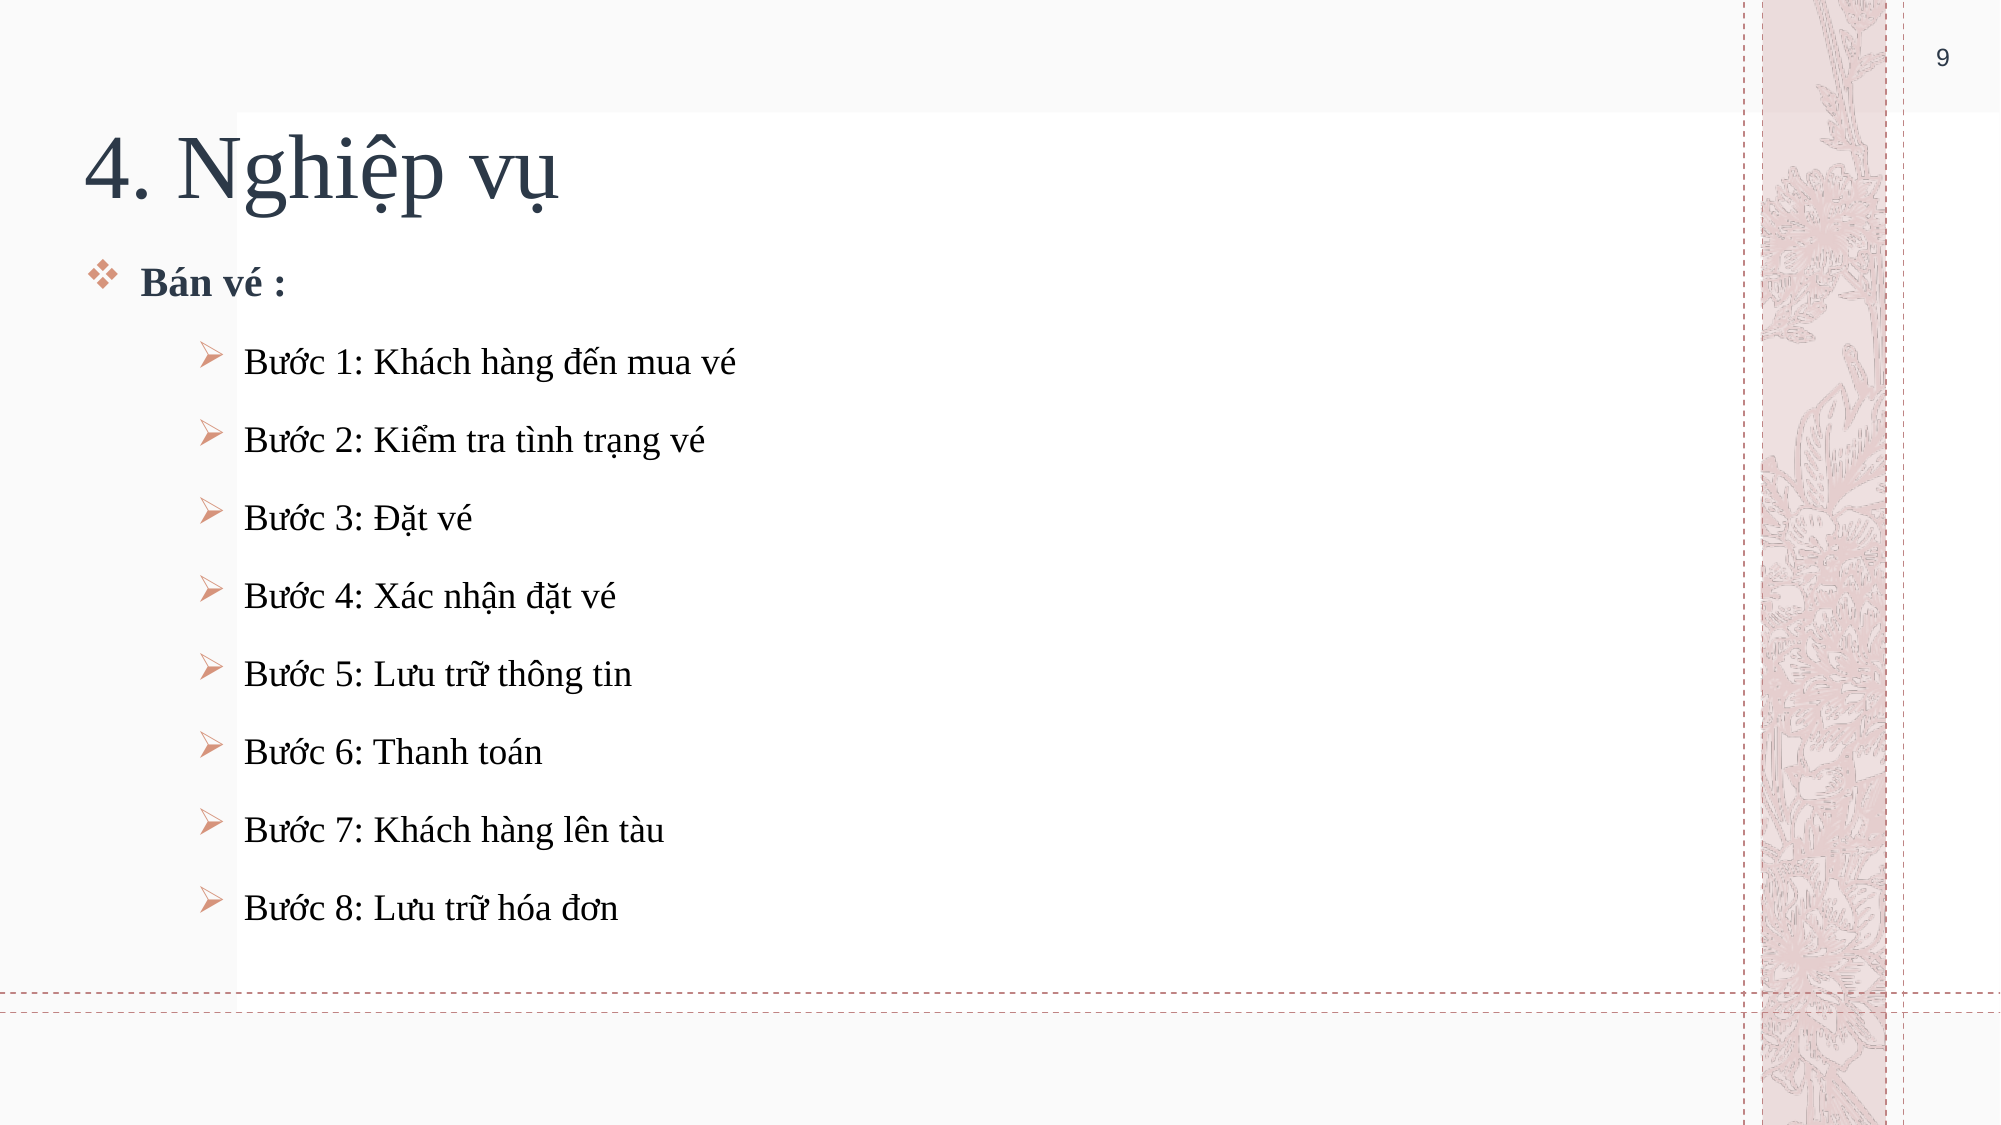

9
# 4. Nghiệp vụ
Bán vé :
Bước 1: Khách hàng đến mua vé
Bước 2: Kiểm tra tình trạng vé
Bước 3: Đặt vé
Bước 4: Xác nhận đặt vé
Bước 5: Lưu trữ thông tin
Bước 6: Thanh toán
Bước 7: Khách hàng lên tàu
Bước 8: Lưu trữ hóa đơn